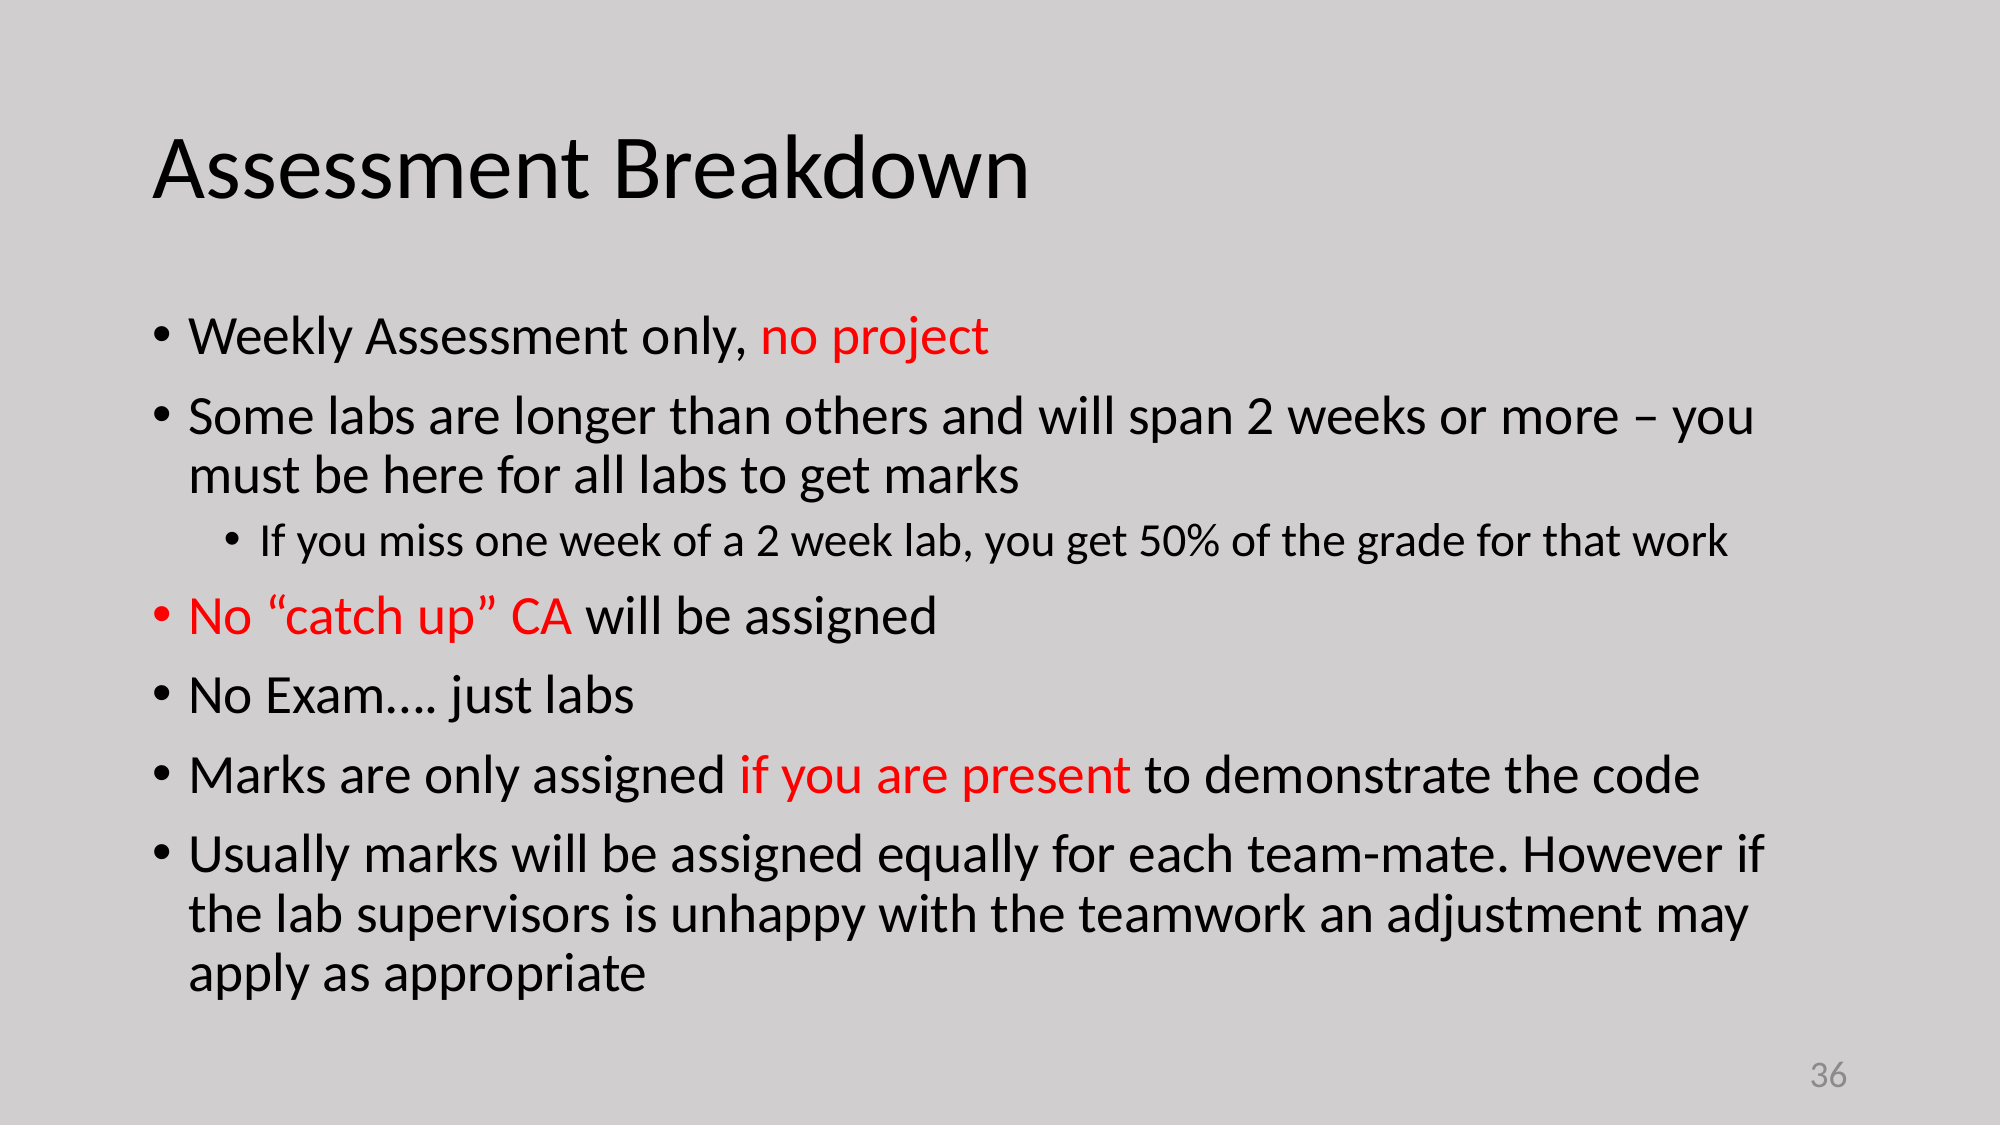

# Assessment Breakdown
Weekly Assessment only, no project
Some labs are longer than others and will span 2 weeks or more – you must be here for all labs to get marks
If you miss one week of a 2 week lab, you get 50% of the grade for that work
No “catch up” CA will be assigned
No Exam…. just labs
Marks are only assigned if you are present to demonstrate the code
Usually marks will be assigned equally for each team-mate. However if the lab supervisors is unhappy with the teamwork an adjustment may apply as appropriate
36